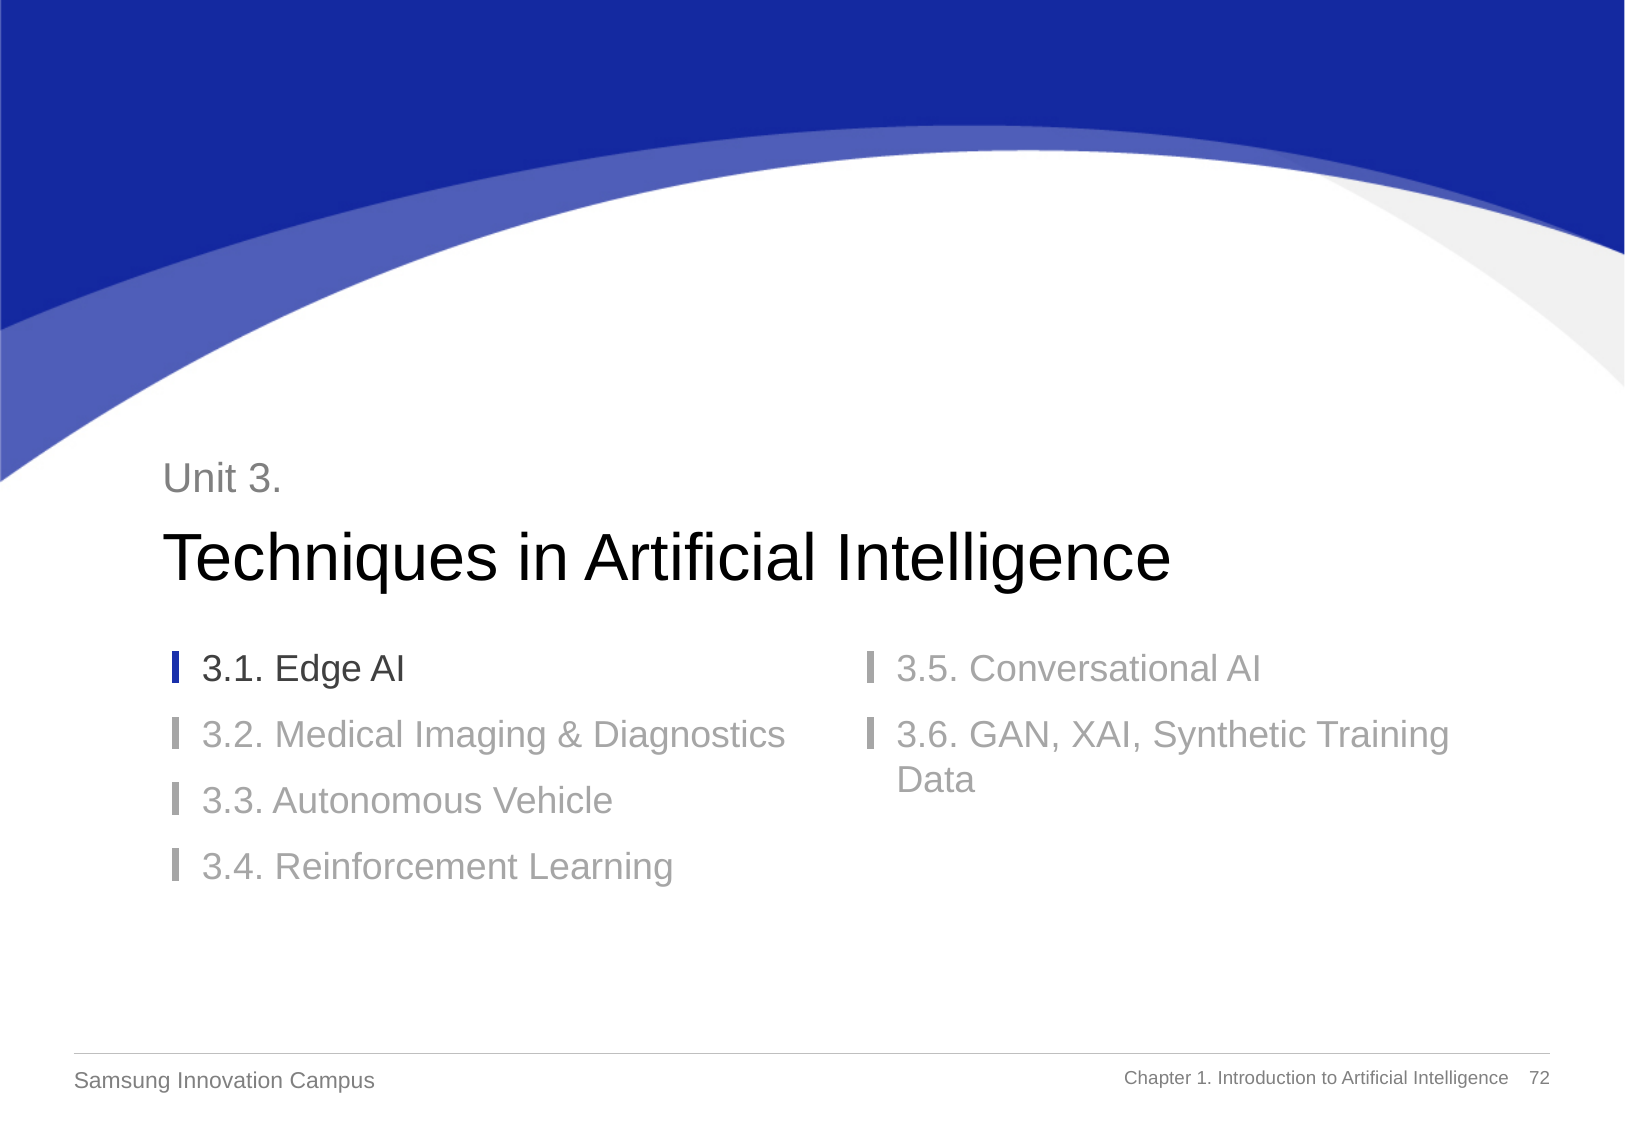

Unit 3.
Techniques in Artificial Intelligence
3.1. Edge AI
3.2. Medical Imaging & Diagnostics
3.3. Autonomous Vehicle
3.4. Reinforcement Learning
3.5. Conversational AI
3.6. GAN, XAI, Synthetic Training Data